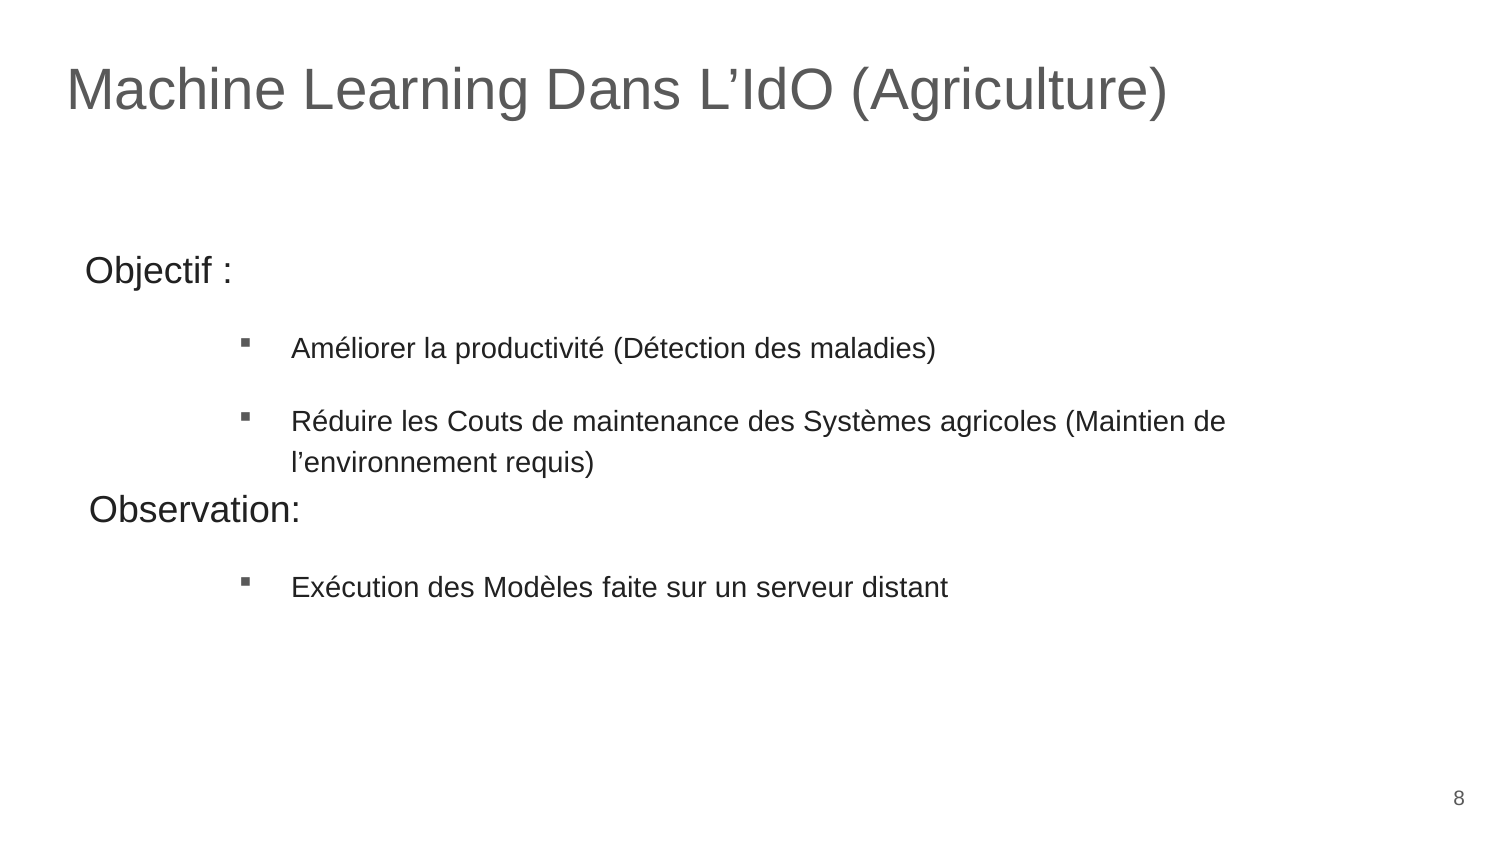

# Machine Learning Dans L’IdO (Agriculture)

Objectif :
Améliorer la productivité (Détection des maladies)
Réduire les Couts de maintenance des Systèmes agricoles (Maintien de l’environnement requis)
Observation:
Exécution des Modèles faite sur un serveur distant
8